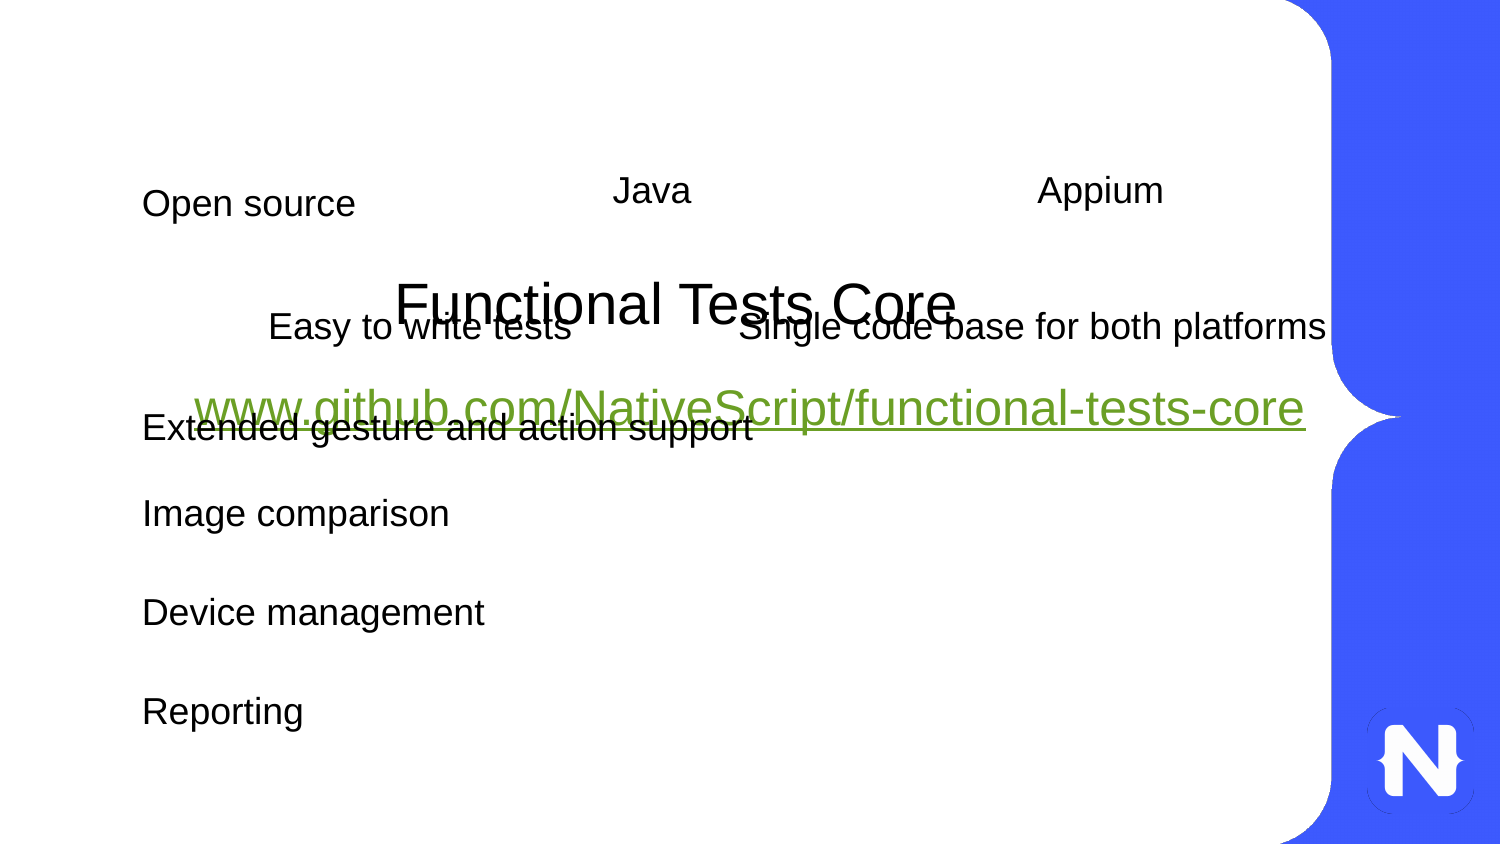

Java
Appium
Open source
Functional Tests Core
Easy to write tests
Single code base for both platforms
www.github.com/NativeScript/functional-tests-core
Extended gesture and action support
Image comparison
Device management
Reporting